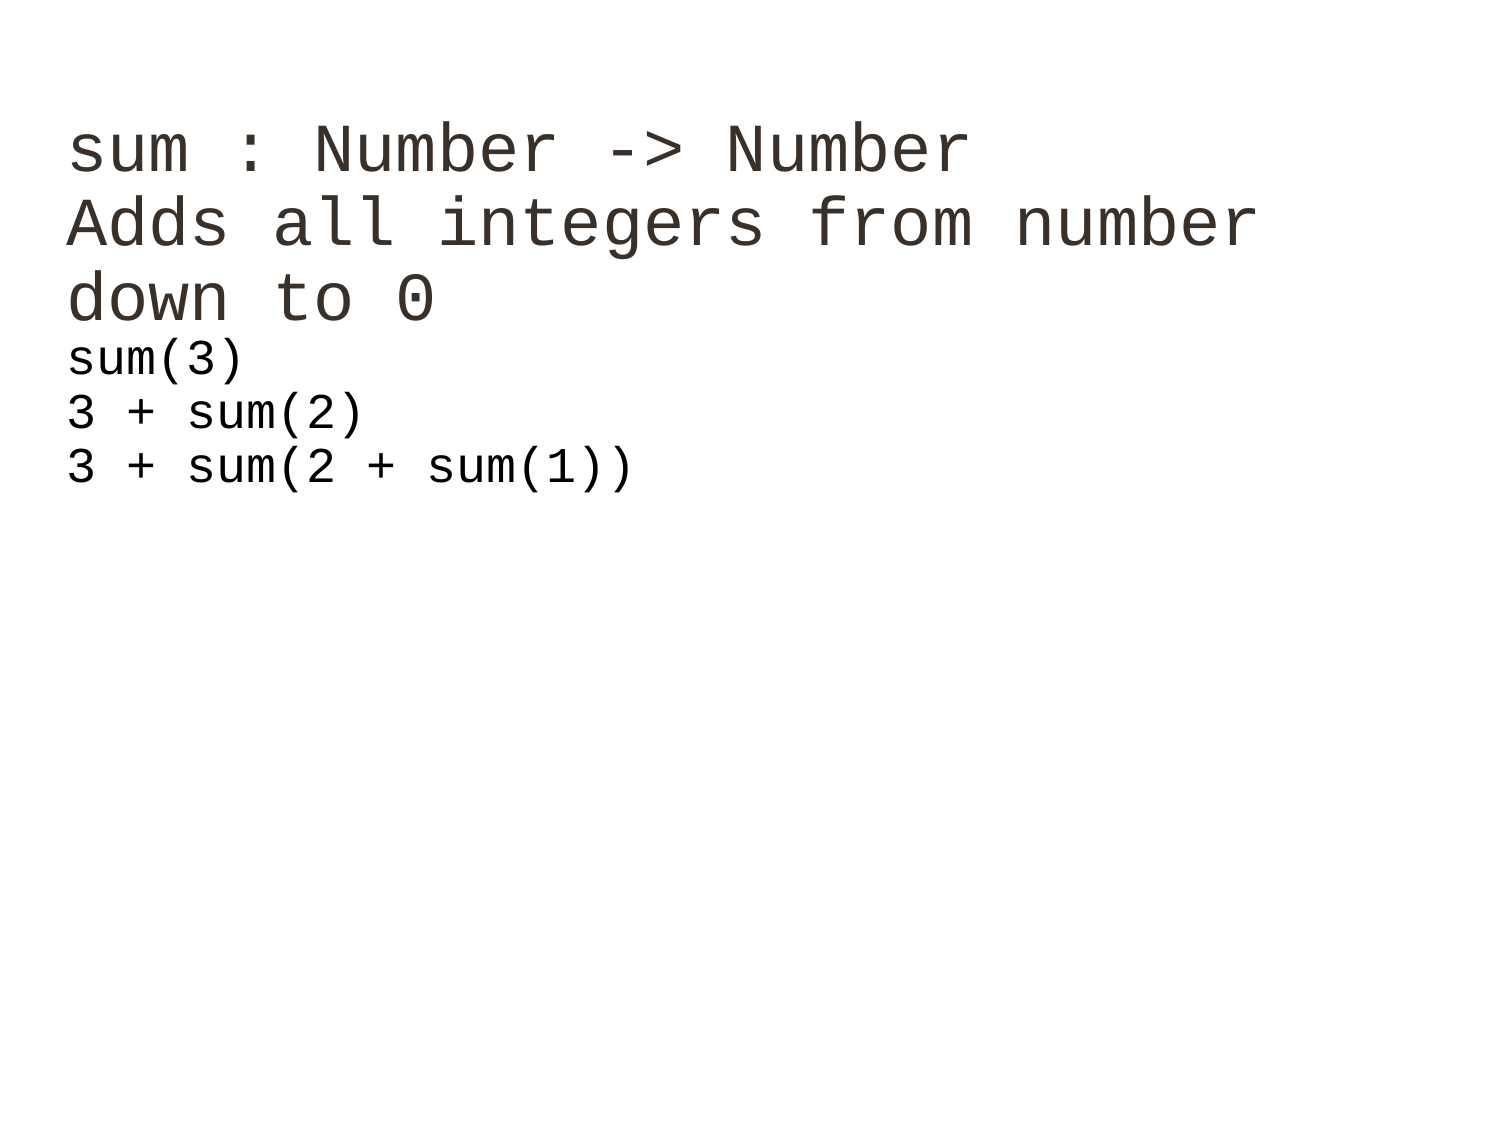

# sum : Number -> Number
Adds all integers from number down to 0
sum(3)
3 + sum(2)
3 + sum(2 + sum(1))